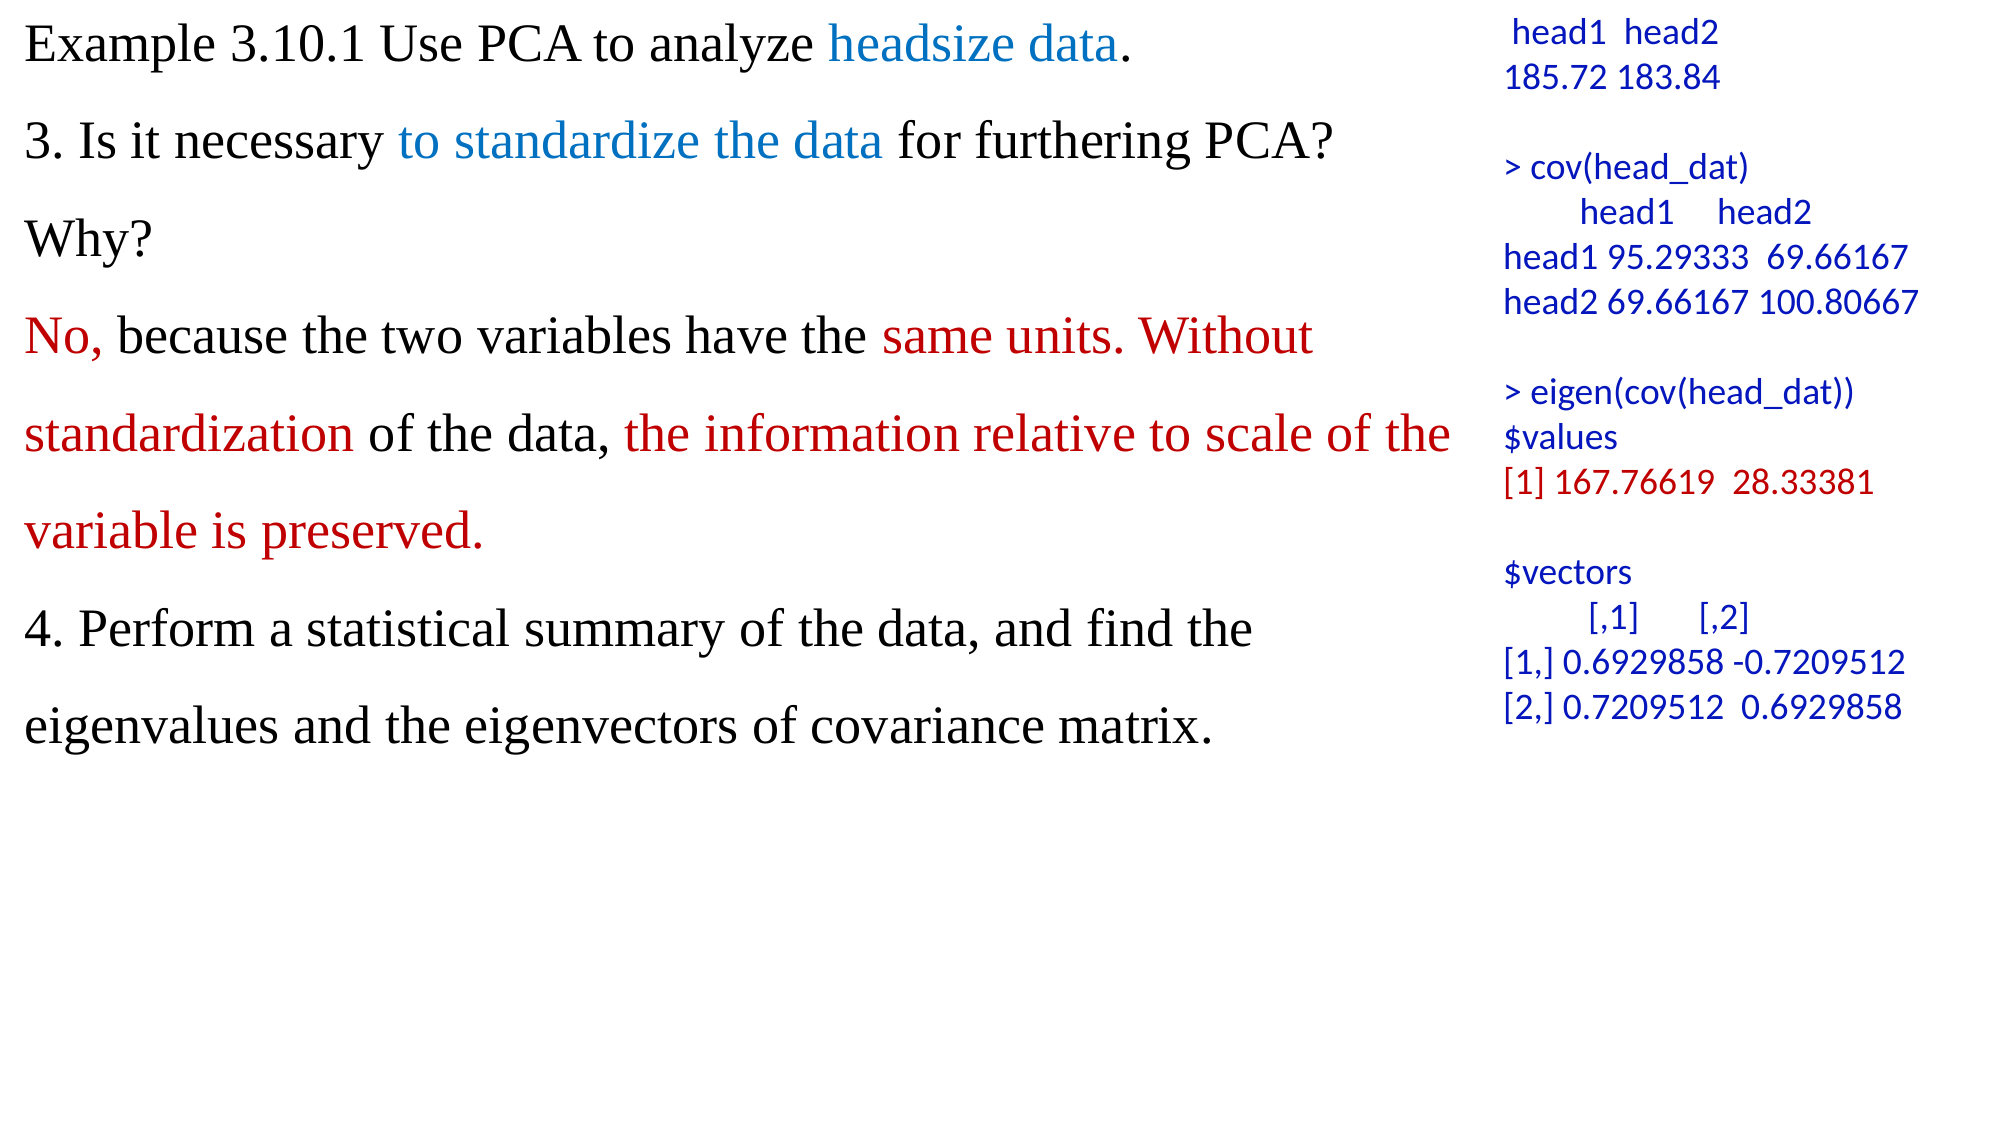

Example 3.10.1 Use PCA to analyze headsize data.
3. Is it necessary to standardize the data for furthering PCA? Why?
No, because the two variables have the same units. Without standardization of the data, the information relative to scale of the variable is preserved.
4. Perform a statistical summary of the data, and find the eigenvalues and the eigenvectors of covariance matrix.
 head1  head2
185.72 183.84

> cov(head_dat)
         head1     head2
head1 95.29333  69.66167
head2 69.66167 100.80667

> eigen(cov(head_dat))
$values
[1] 167.76619  28.33381

$vectors
          [,1]       [,2]
[1,] 0.6929858 -0.7209512
[2,] 0.7209512  0.6929858